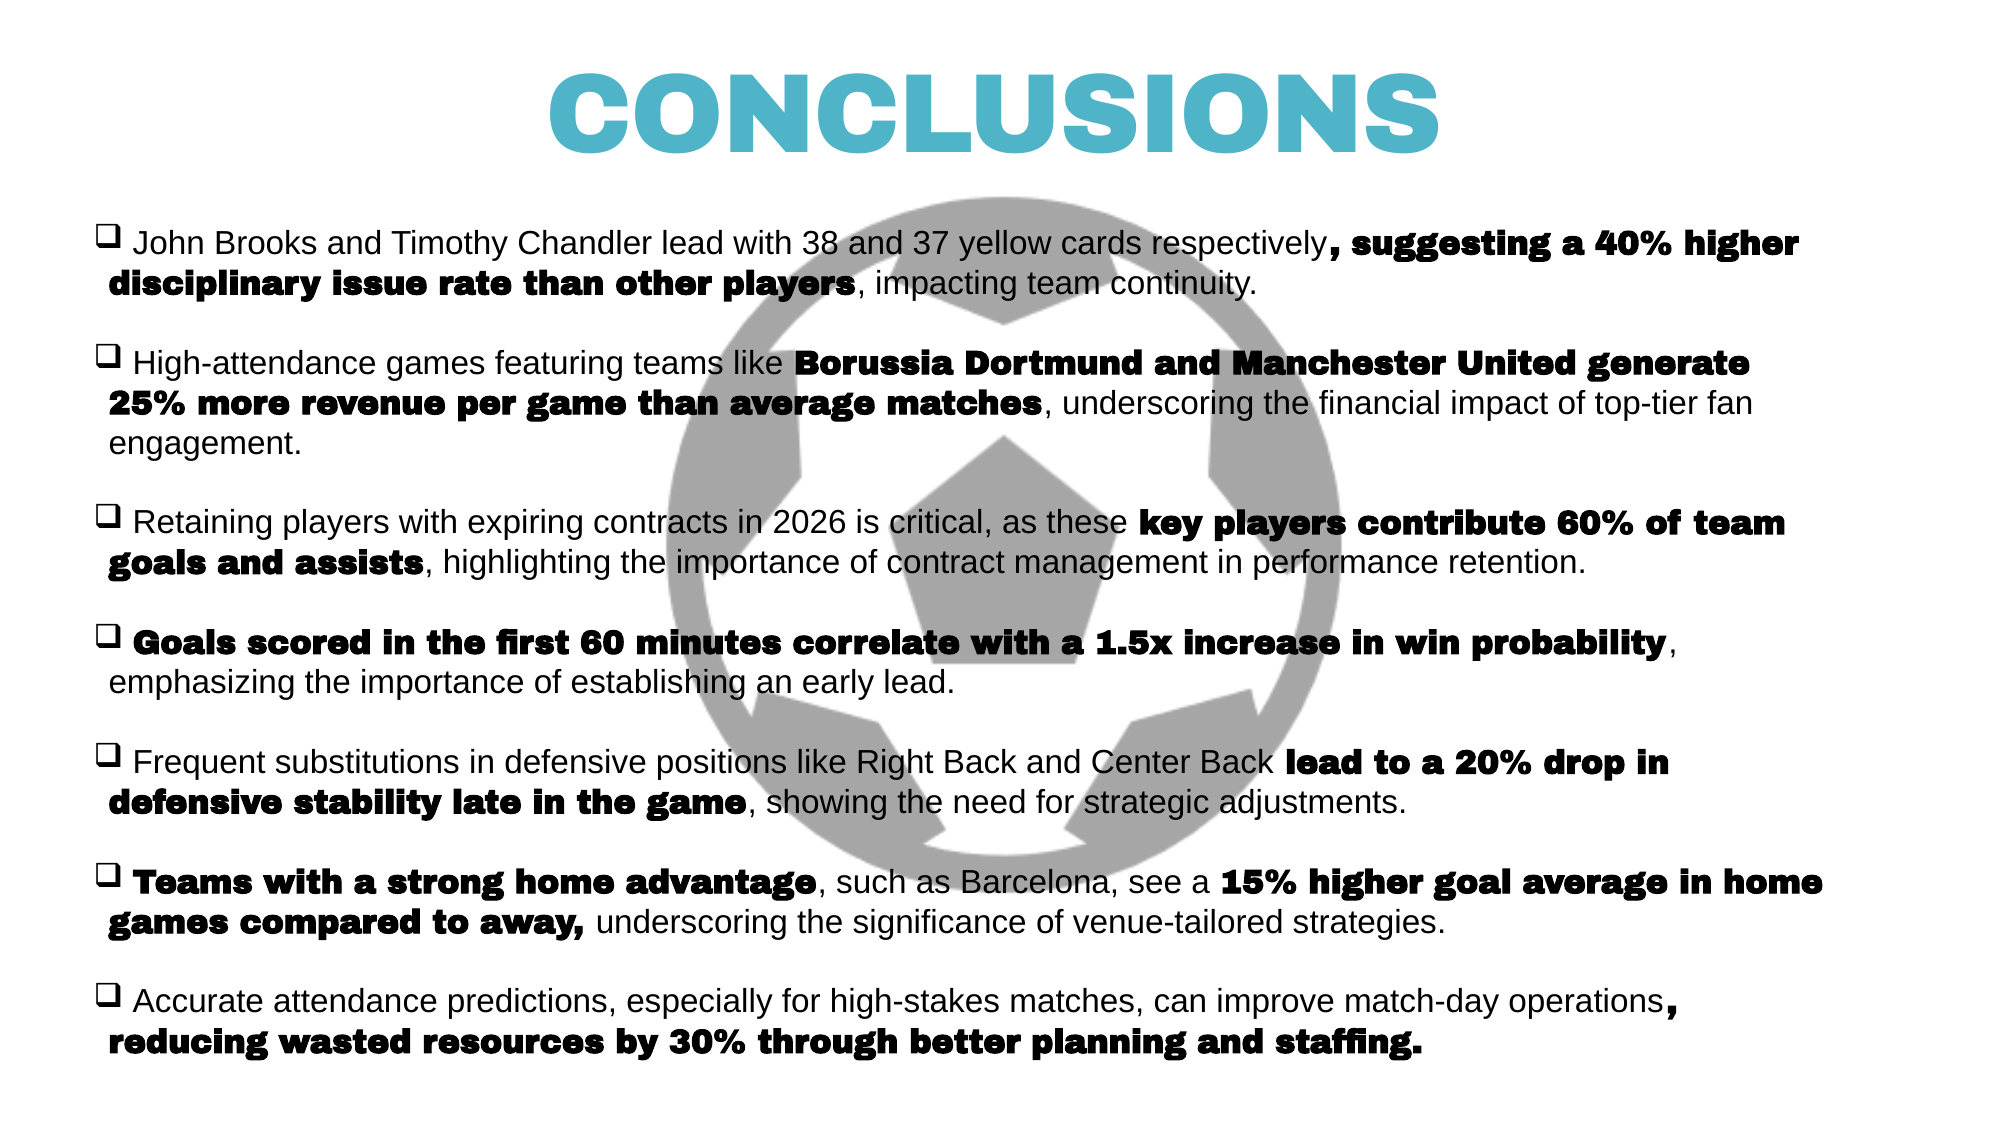

# CONCLUSIONS
 John Brooks and Timothy Chandler lead with 38 and 37 yellow cards respectively, suggesting a 40% higher disciplinary issue rate than other players, impacting team continuity.

 High-attendance games featuring teams like Borussia Dortmund and Manchester United generate 25% more revenue per game than average matches, underscoring the financial impact of top-tier fan engagement.

 Retaining players with expiring contracts in 2026 is critical, as these key players contribute 60% of team goals and assists, highlighting the importance of contract management in performance retention.

 Goals scored in the first 60 minutes correlate with a 1.5x increase in win probability, emphasizing the importance of establishing an early lead.

 Frequent substitutions in defensive positions like Right Back and Center Back lead to a 20% drop in defensive stability late in the game, showing the need for strategic adjustments.

 Teams with a strong home advantage, such as Barcelona, see a 15% higher goal average in home games compared to away, underscoring the significance of venue-tailored strategies.

 Accurate attendance predictions, especially for high-stakes matches, can improve match-day operations, reducing wasted resources by 30% through better planning and staffing.